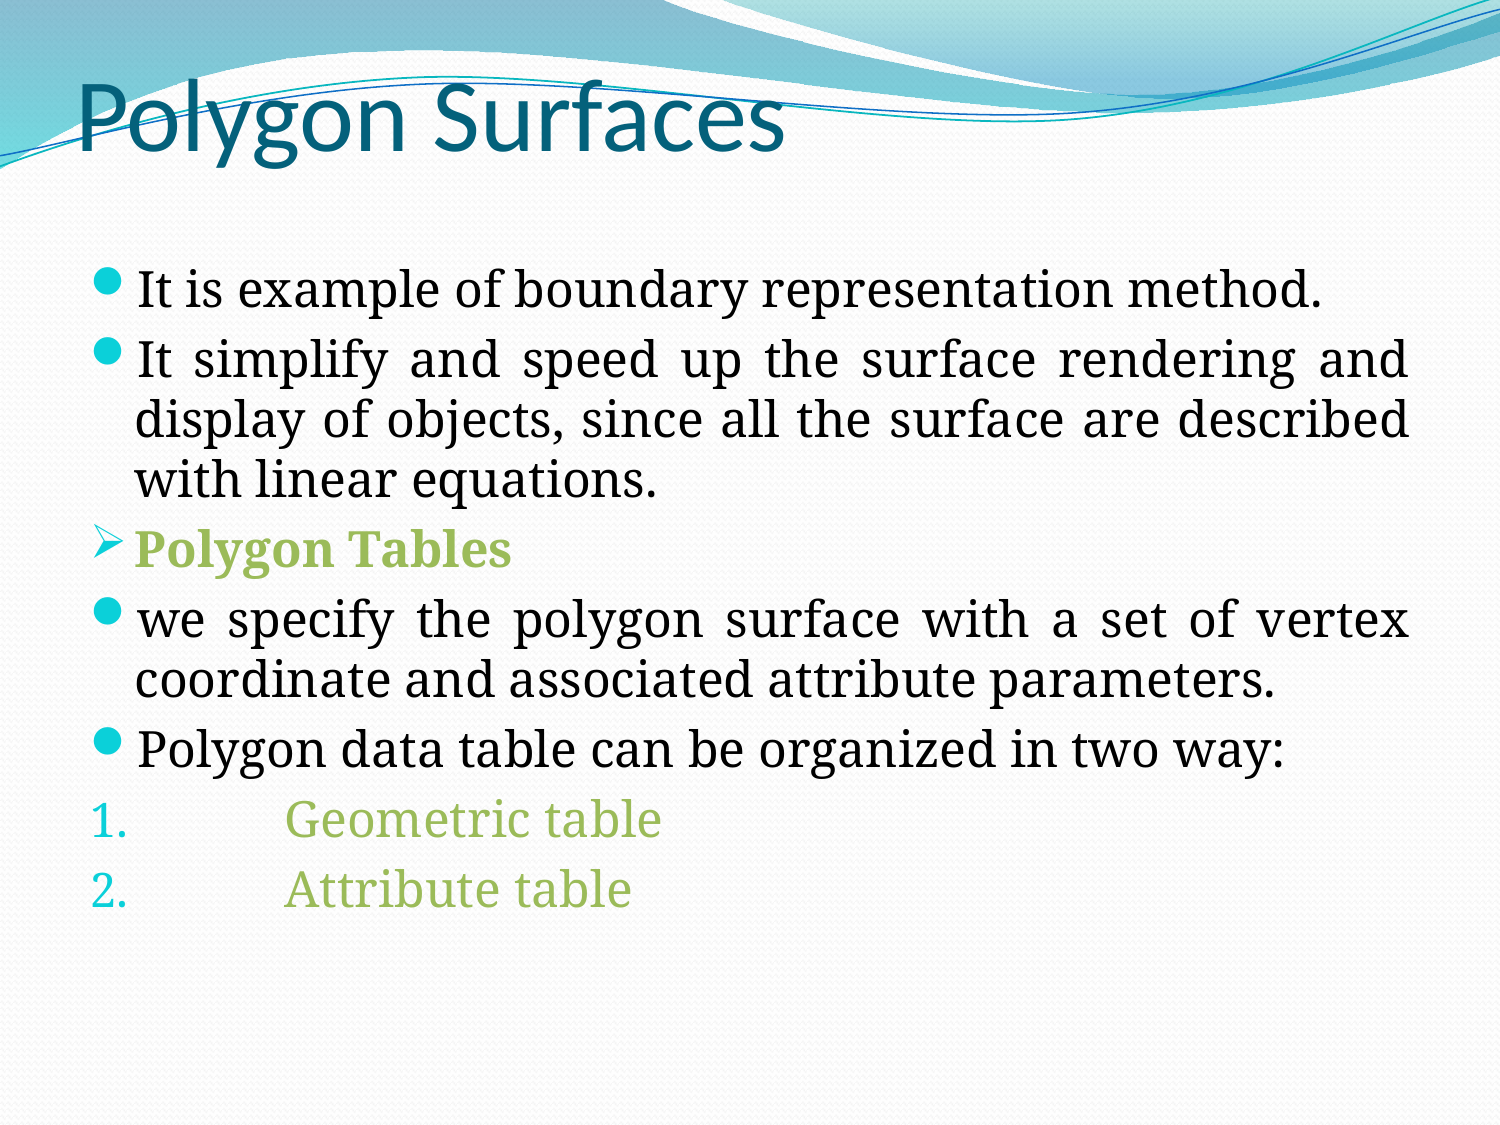

# Polygon Surfaces
It is example of boundary representation method.
It simplify and speed up the surface rendering and display of objects, since all the surface are described with linear equations.
Polygon Tables
we specify the polygon surface with a set of vertex coordinate and associated attribute parameters.
Polygon data table can be organized in two way:
	Geometric table
	Attribute table